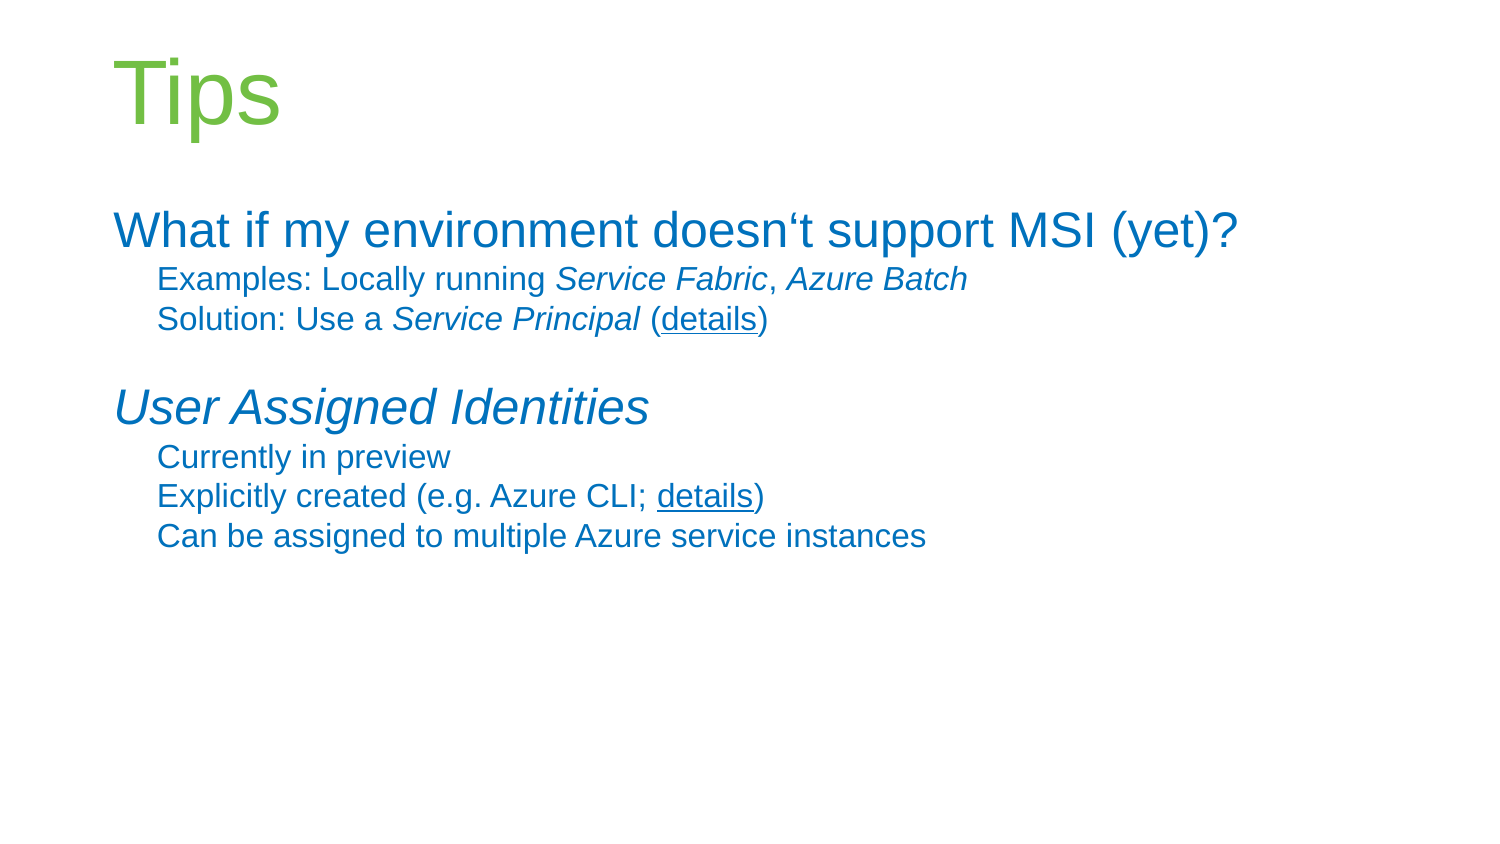

# Tips
What if my environment doesn‘t support MSI (yet)?
Examples: Locally running Service Fabric, Azure Batch
Solution: Use a Service Principal (details)
User Assigned Identities
Currently in preview
Explicitly created (e.g. Azure CLI; details)
Can be assigned to multiple Azure service instances